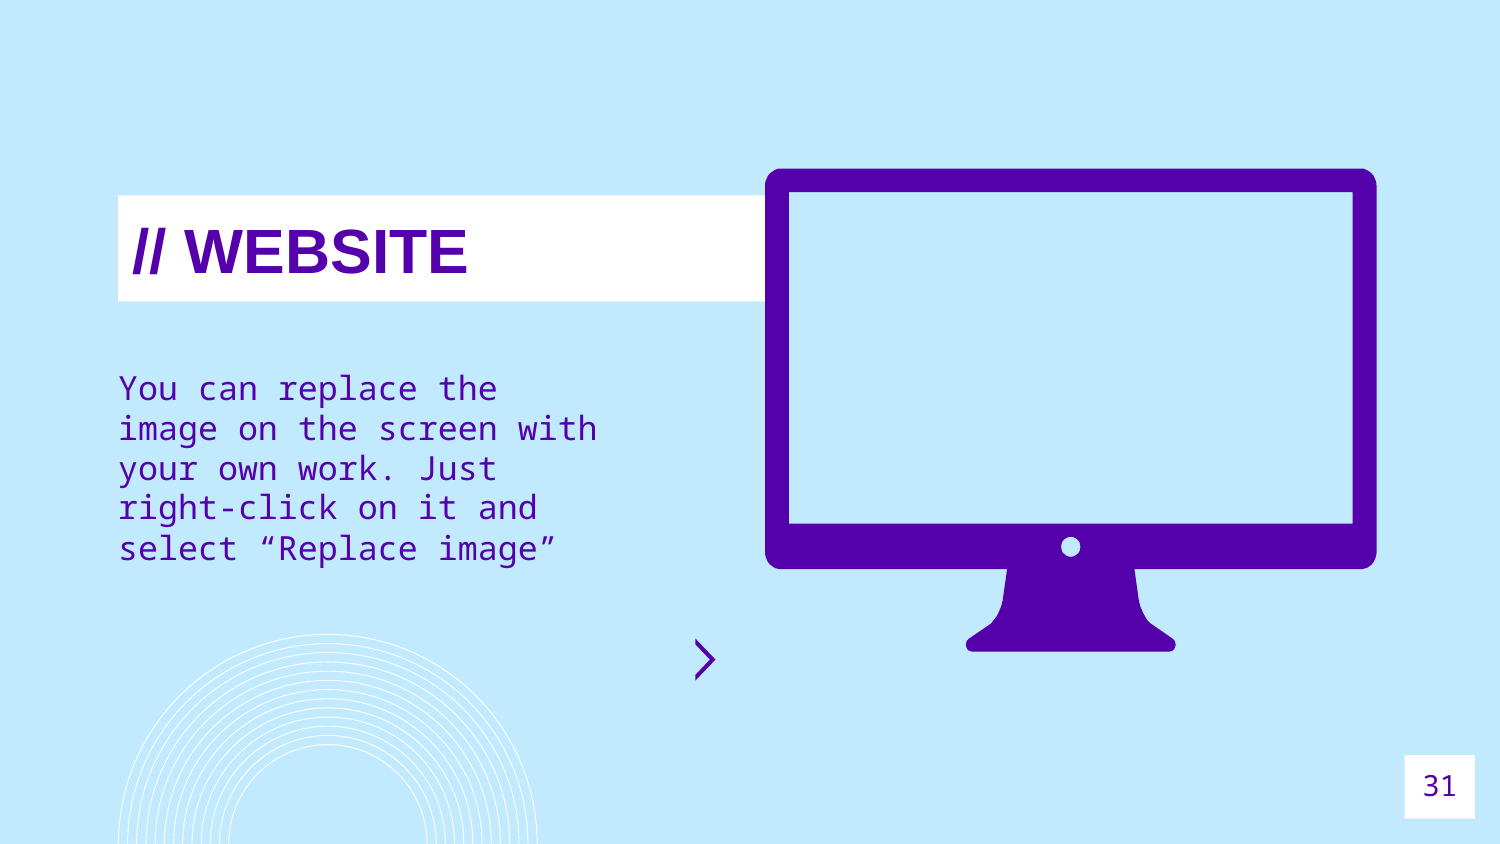

# // WEBSITE
You can replace the image on the screen with your own work. Just right-click on it and select “Replace image”
31